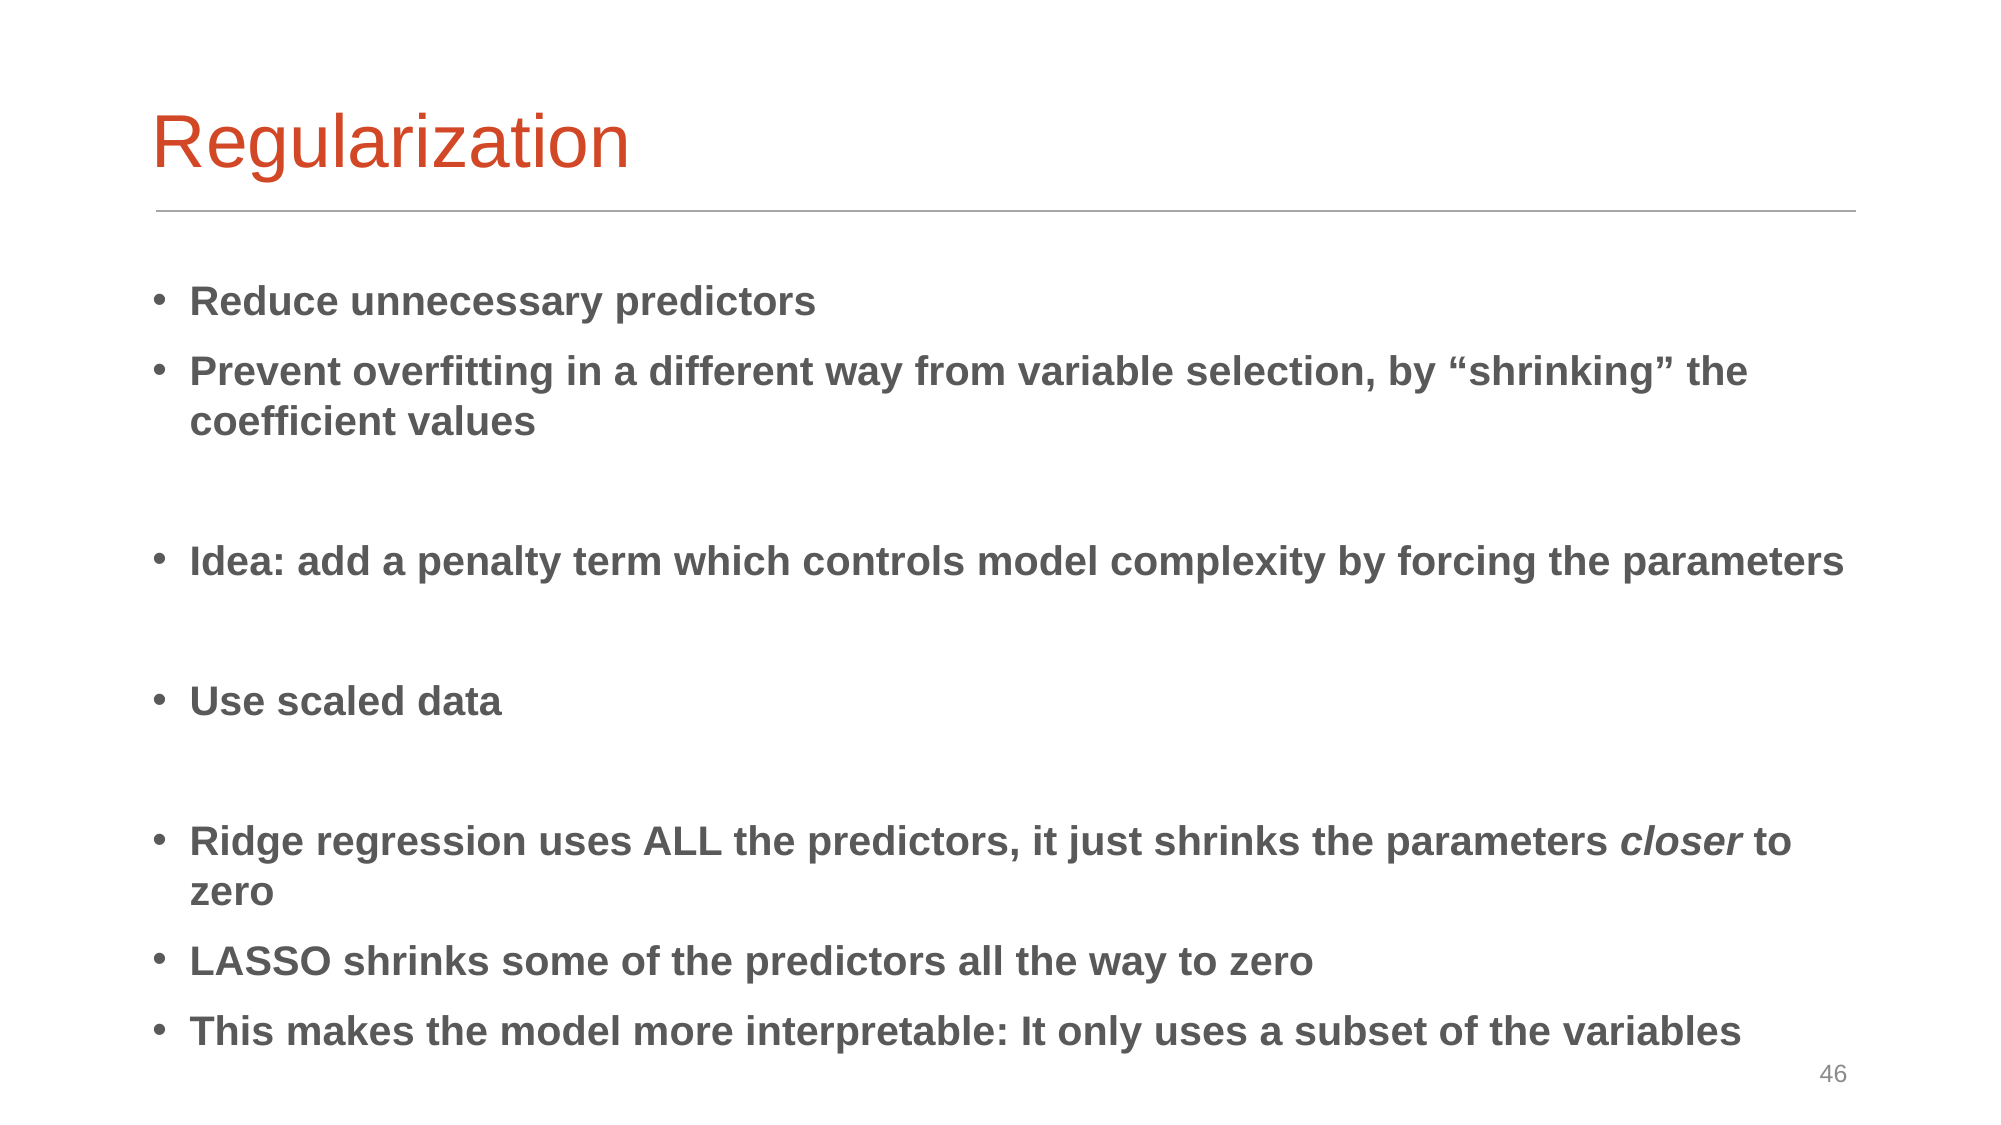

# Regularization
Reduce unnecessary predictors
Prevent overfitting in a different way from variable selection, by “shrinking” the coefficient values

Idea: add a penalty term which controls model complexity by forcing the parameters

Use scaled data

Ridge regression uses ALL the predictors, it just shrinks the parameters closer to zero
LASSO shrinks some of the predictors all the way to zero
This makes the model more interpretable: It only uses a subset of the variables
46